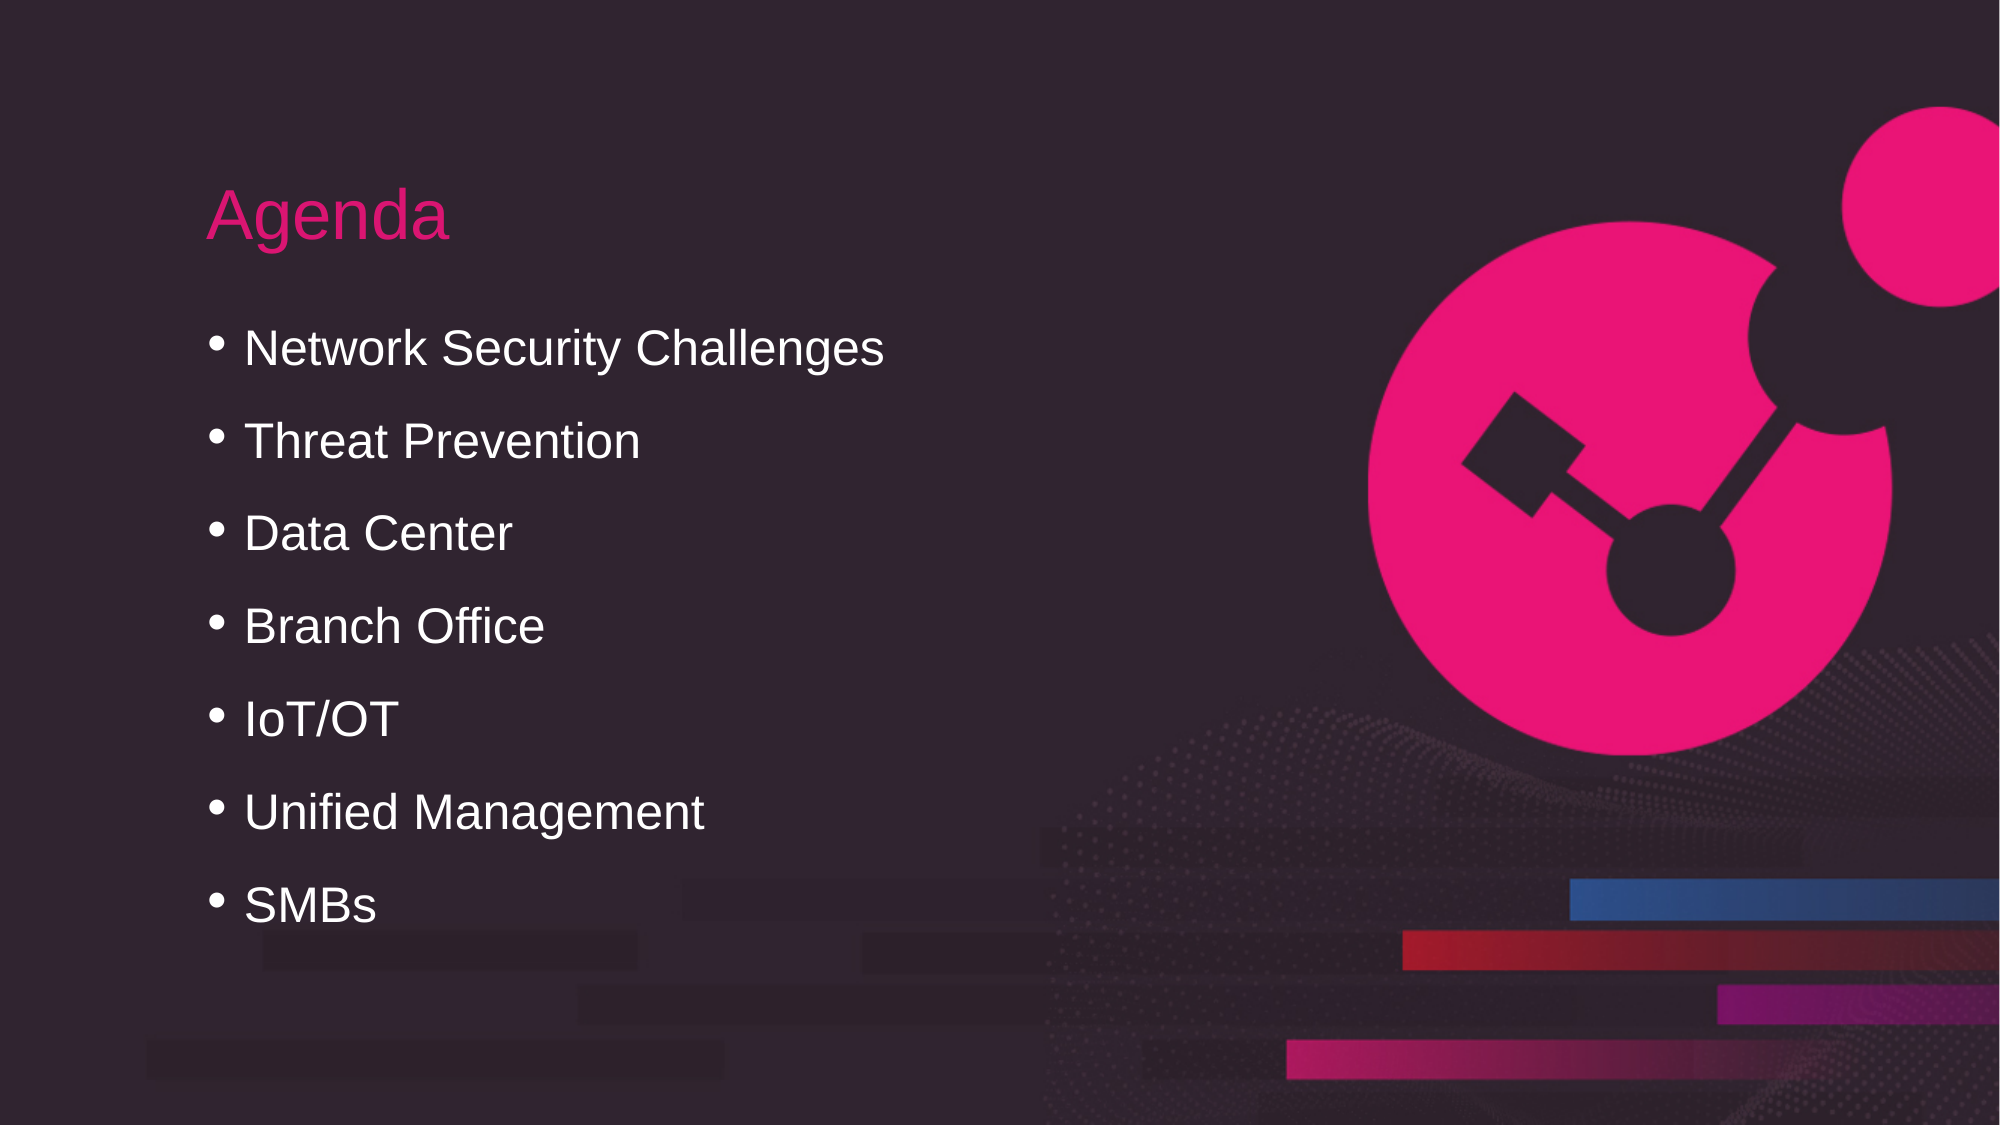

# Agenda
Network Security Challenges
Threat Prevention
Data Center
Branch Office
IoT/OT
Unified Management
SMBs
 [Internal Use] for Check Point employees​
1/17/2023